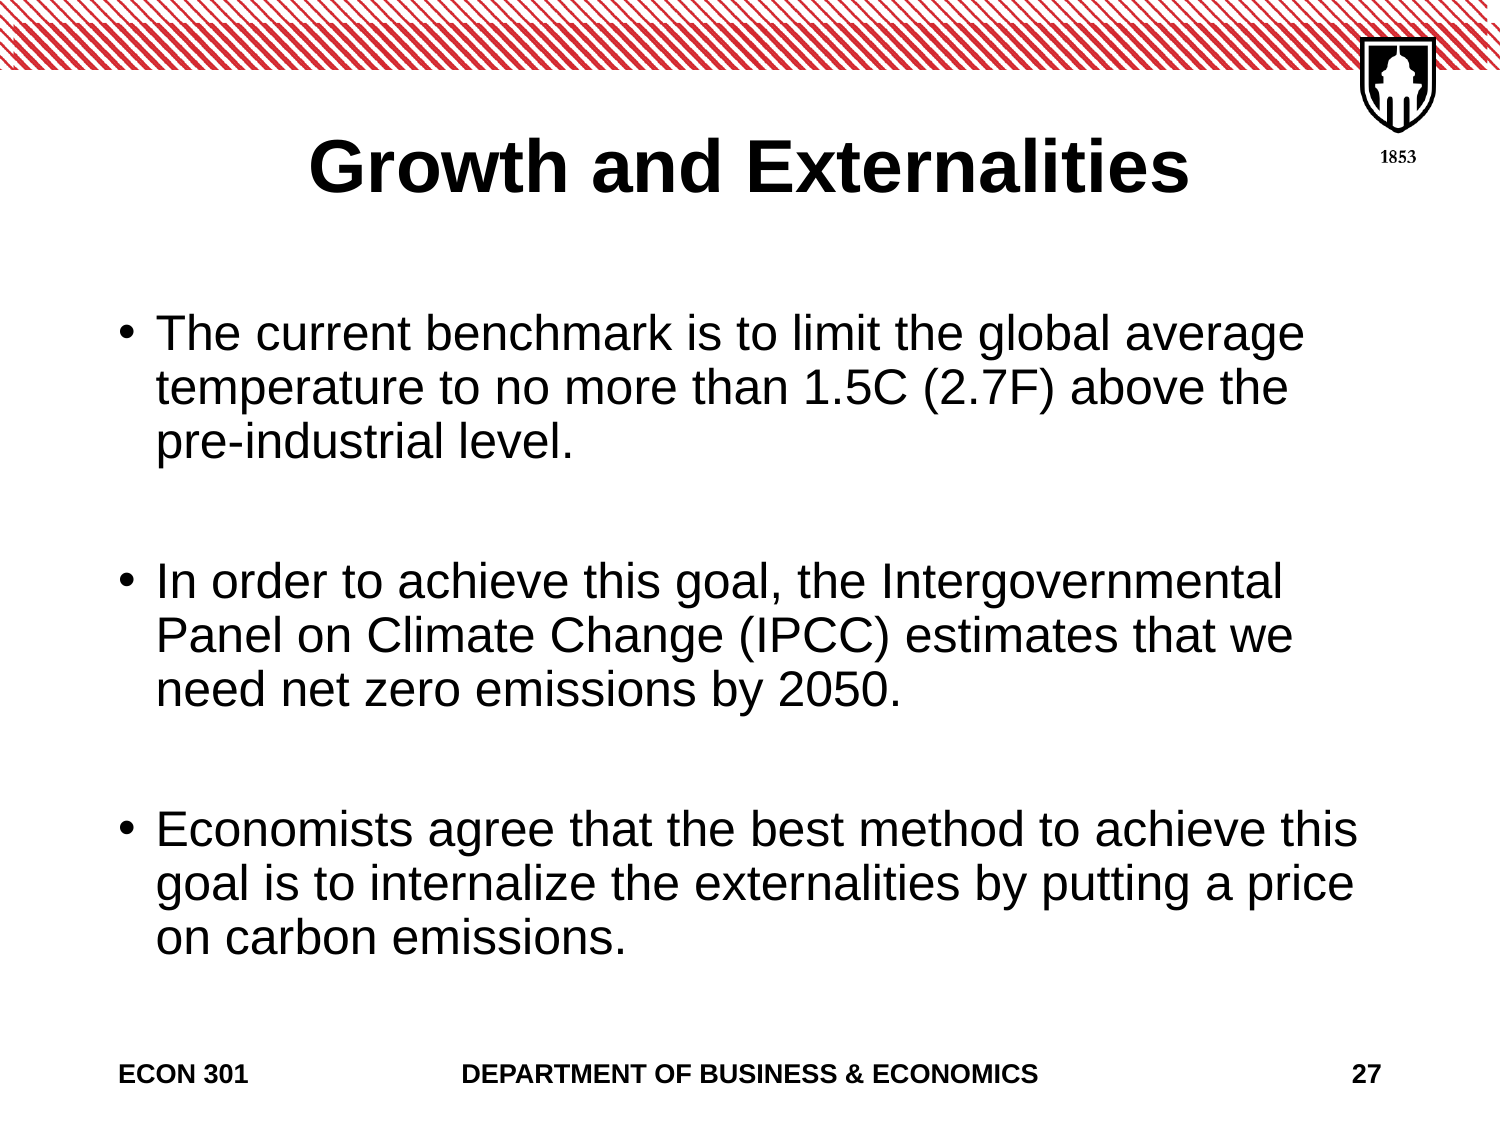

# Growth and Externalities
The current benchmark is to limit the global average temperature to no more than 1.5C (2.7F) above the pre-industrial level.

In order to achieve this goal, the Intergovernmental Panel on Climate Change (IPCC) estimates that we need net zero emissions by 2050.

Economists agree that the best method to achieve this goal is to internalize the externalities by putting a price on carbon emissions.
ECON 301
DEPARTMENT OF BUSINESS & ECONOMICS
27